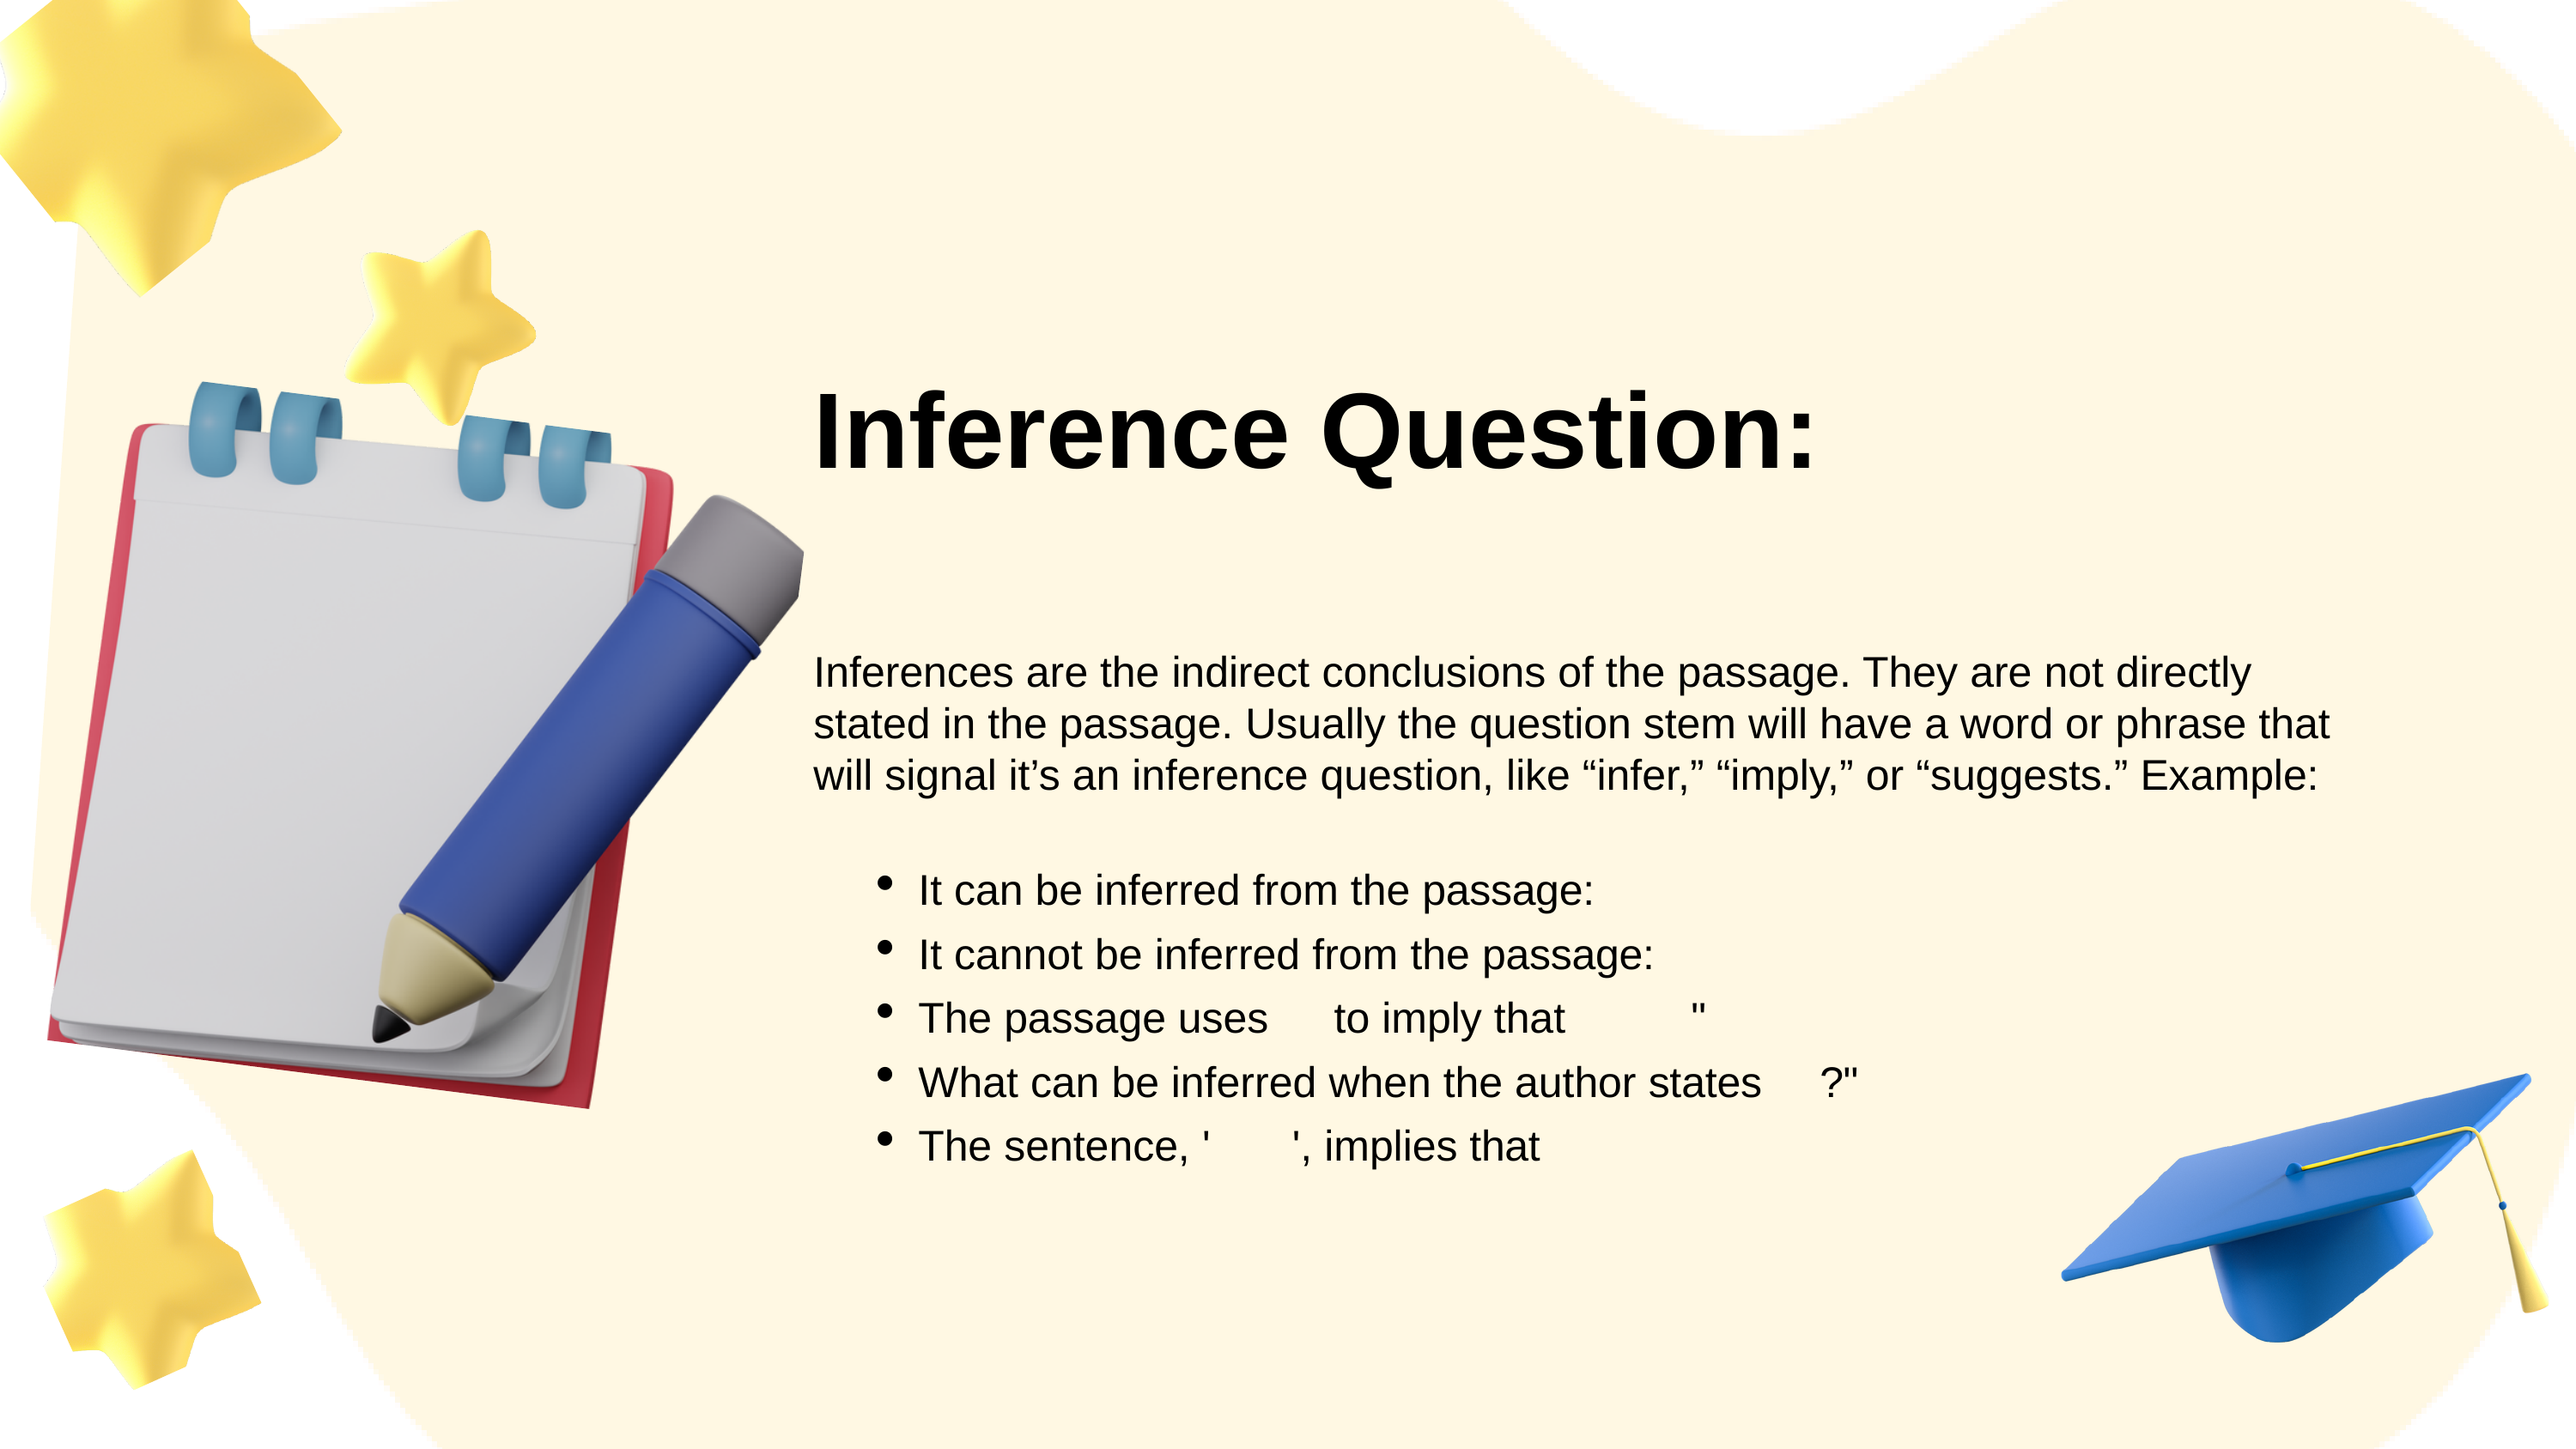

Inference Question:

Inferences are the indirect conclusions of the passage. They are not directly stated in the passage. Usually the question stem will have a word or phrase that will signal it’s an inference question, like “infer,” “imply,” or “suggests.” Example:

It can be inferred from the passage:
It cannot be inferred from the passage:
The passage uses 	to imply that 	"
What can be inferred when the author states	?"
The sentence, '	', implies that